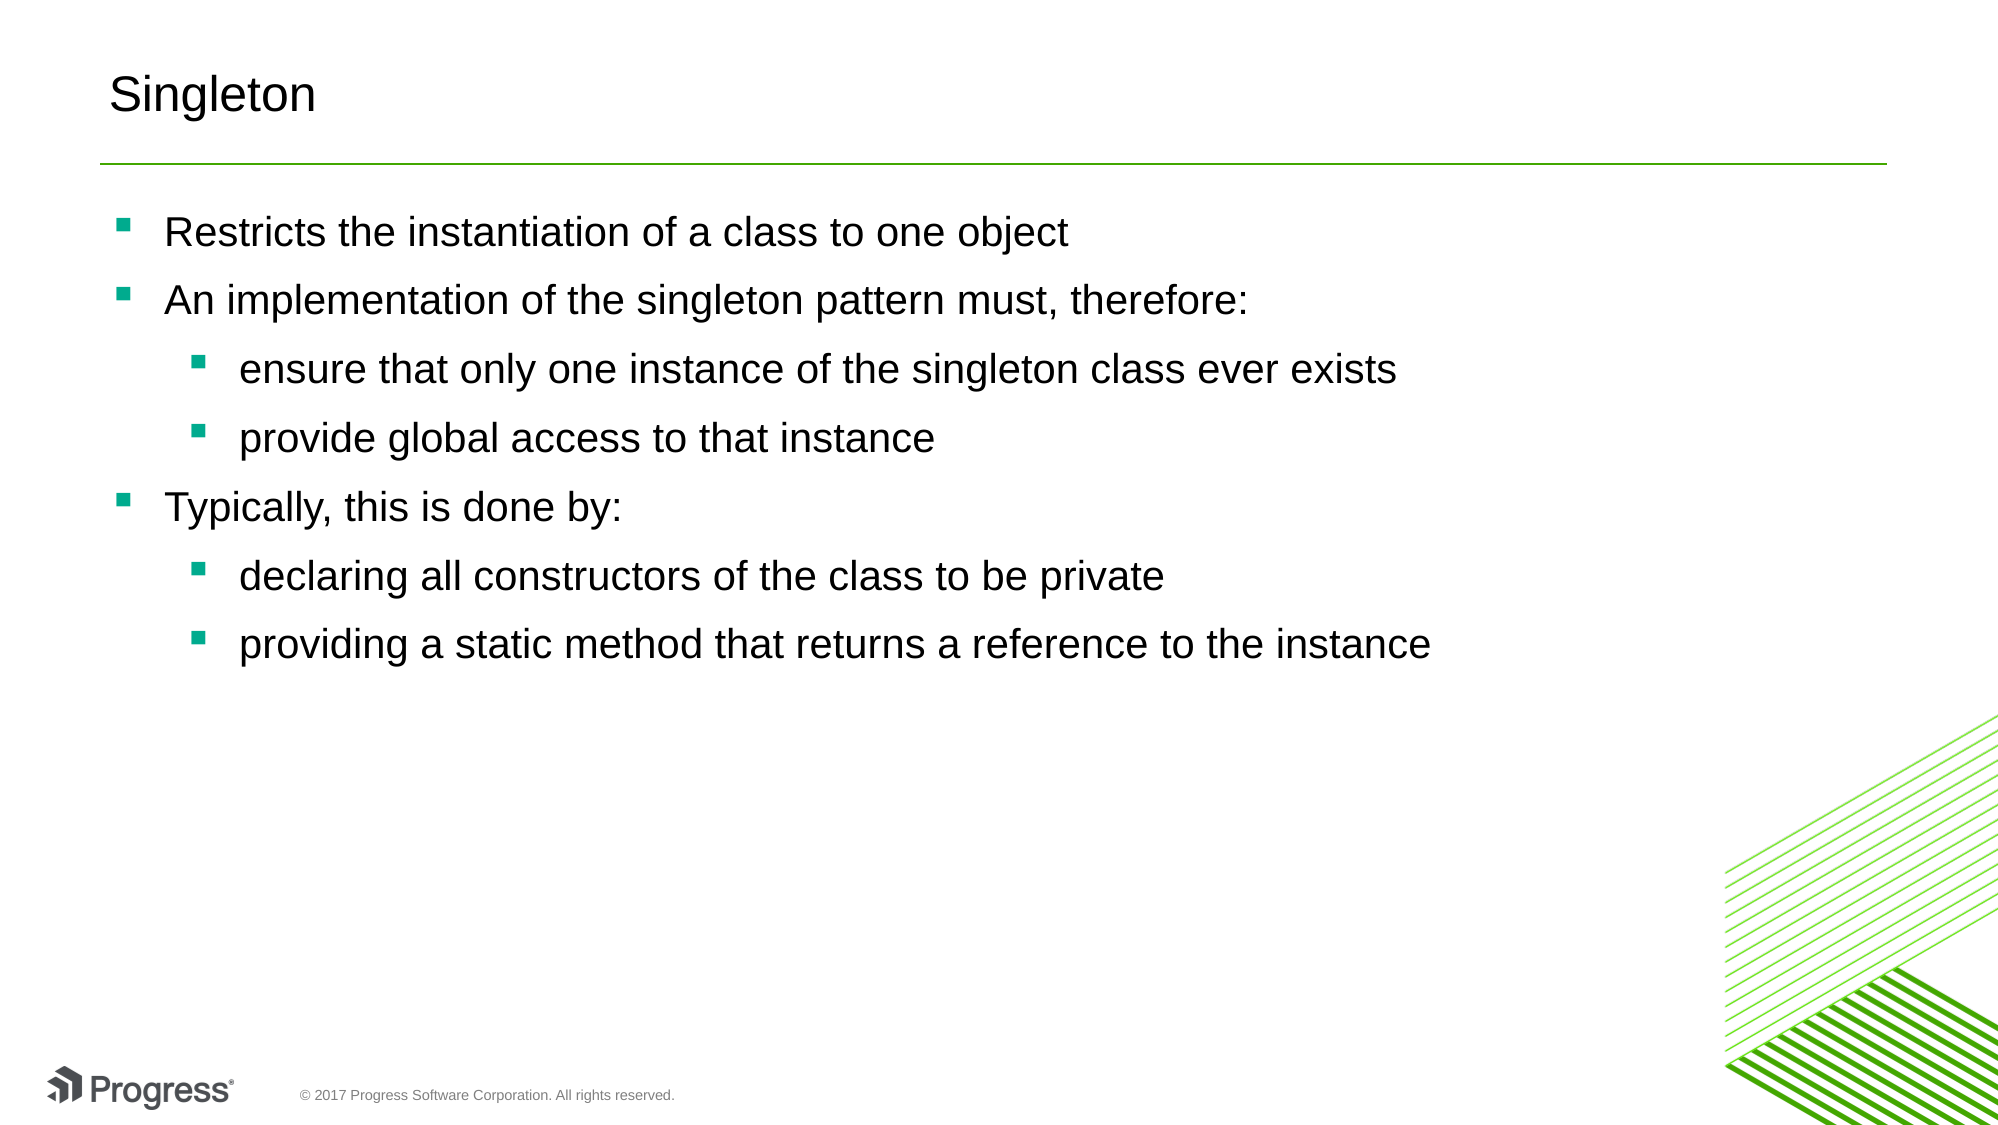

# Singleton
Restricts the instantiation of a class to one object
An implementation of the singleton pattern must, therefore:
ensure that only one instance of the singleton class ever exists
provide global access to that instance
Typically, this is done by:
declaring all constructors of the class to be private
providing a static method that returns a reference to the instance
24